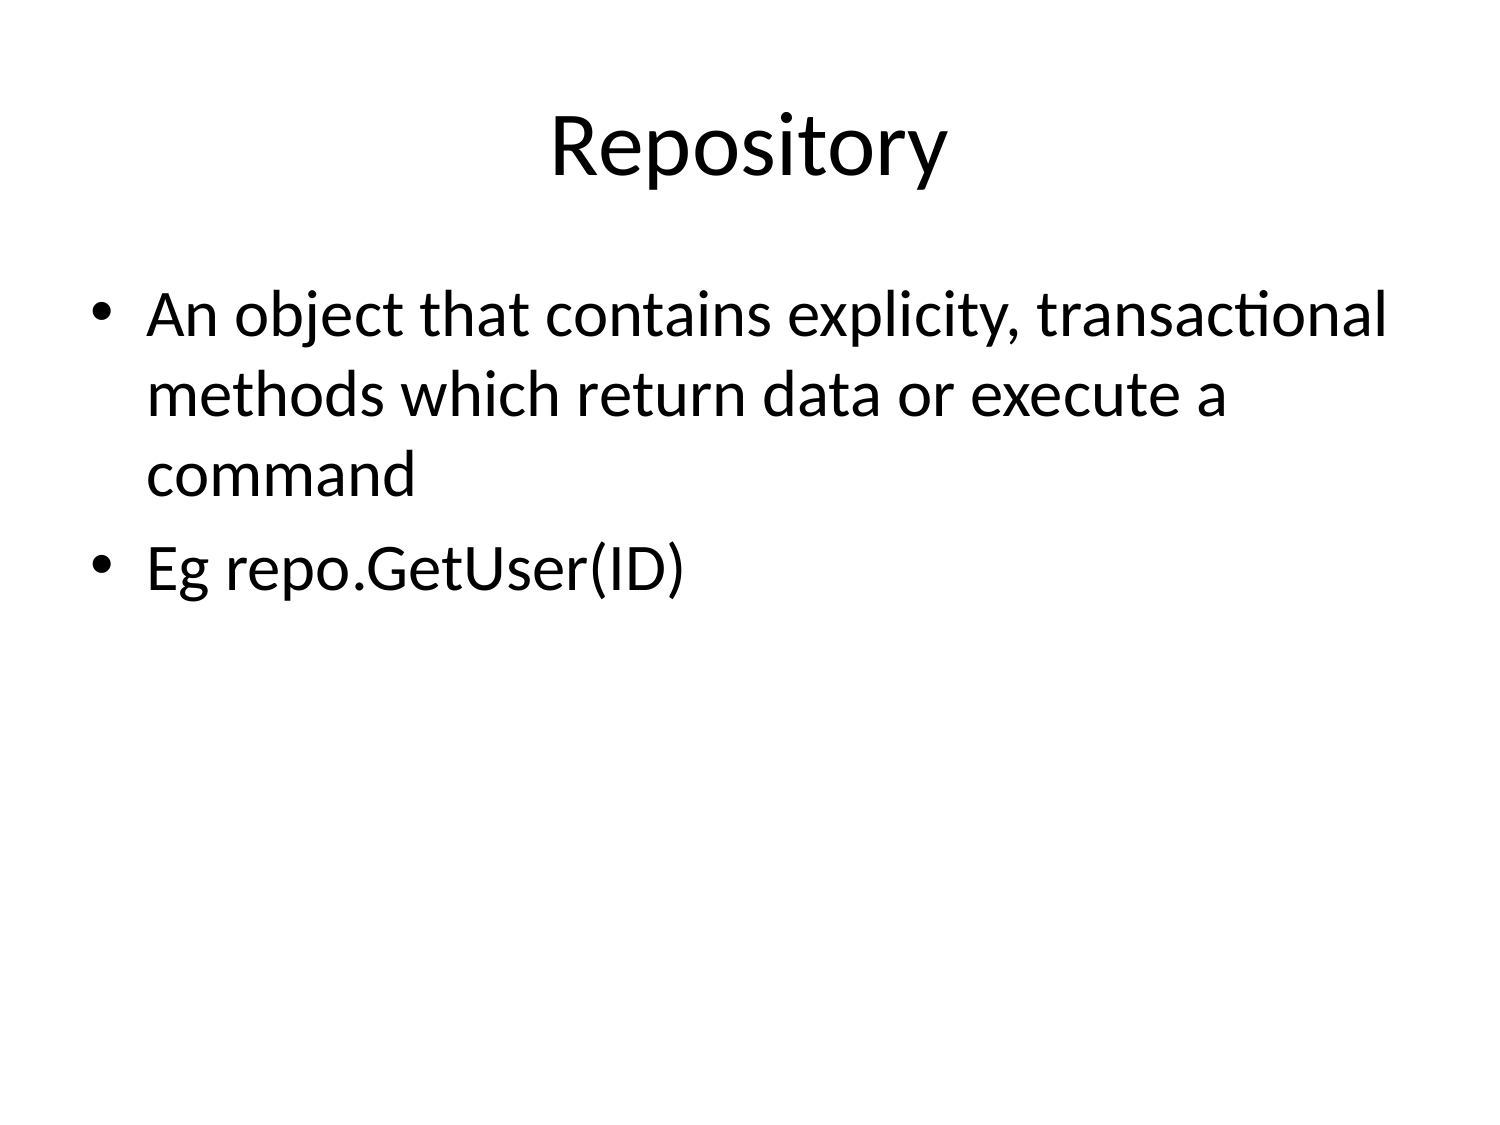

# Repository
An object that contains explicity, transactional methods which return data or execute a command
Eg repo.GetUser(ID)